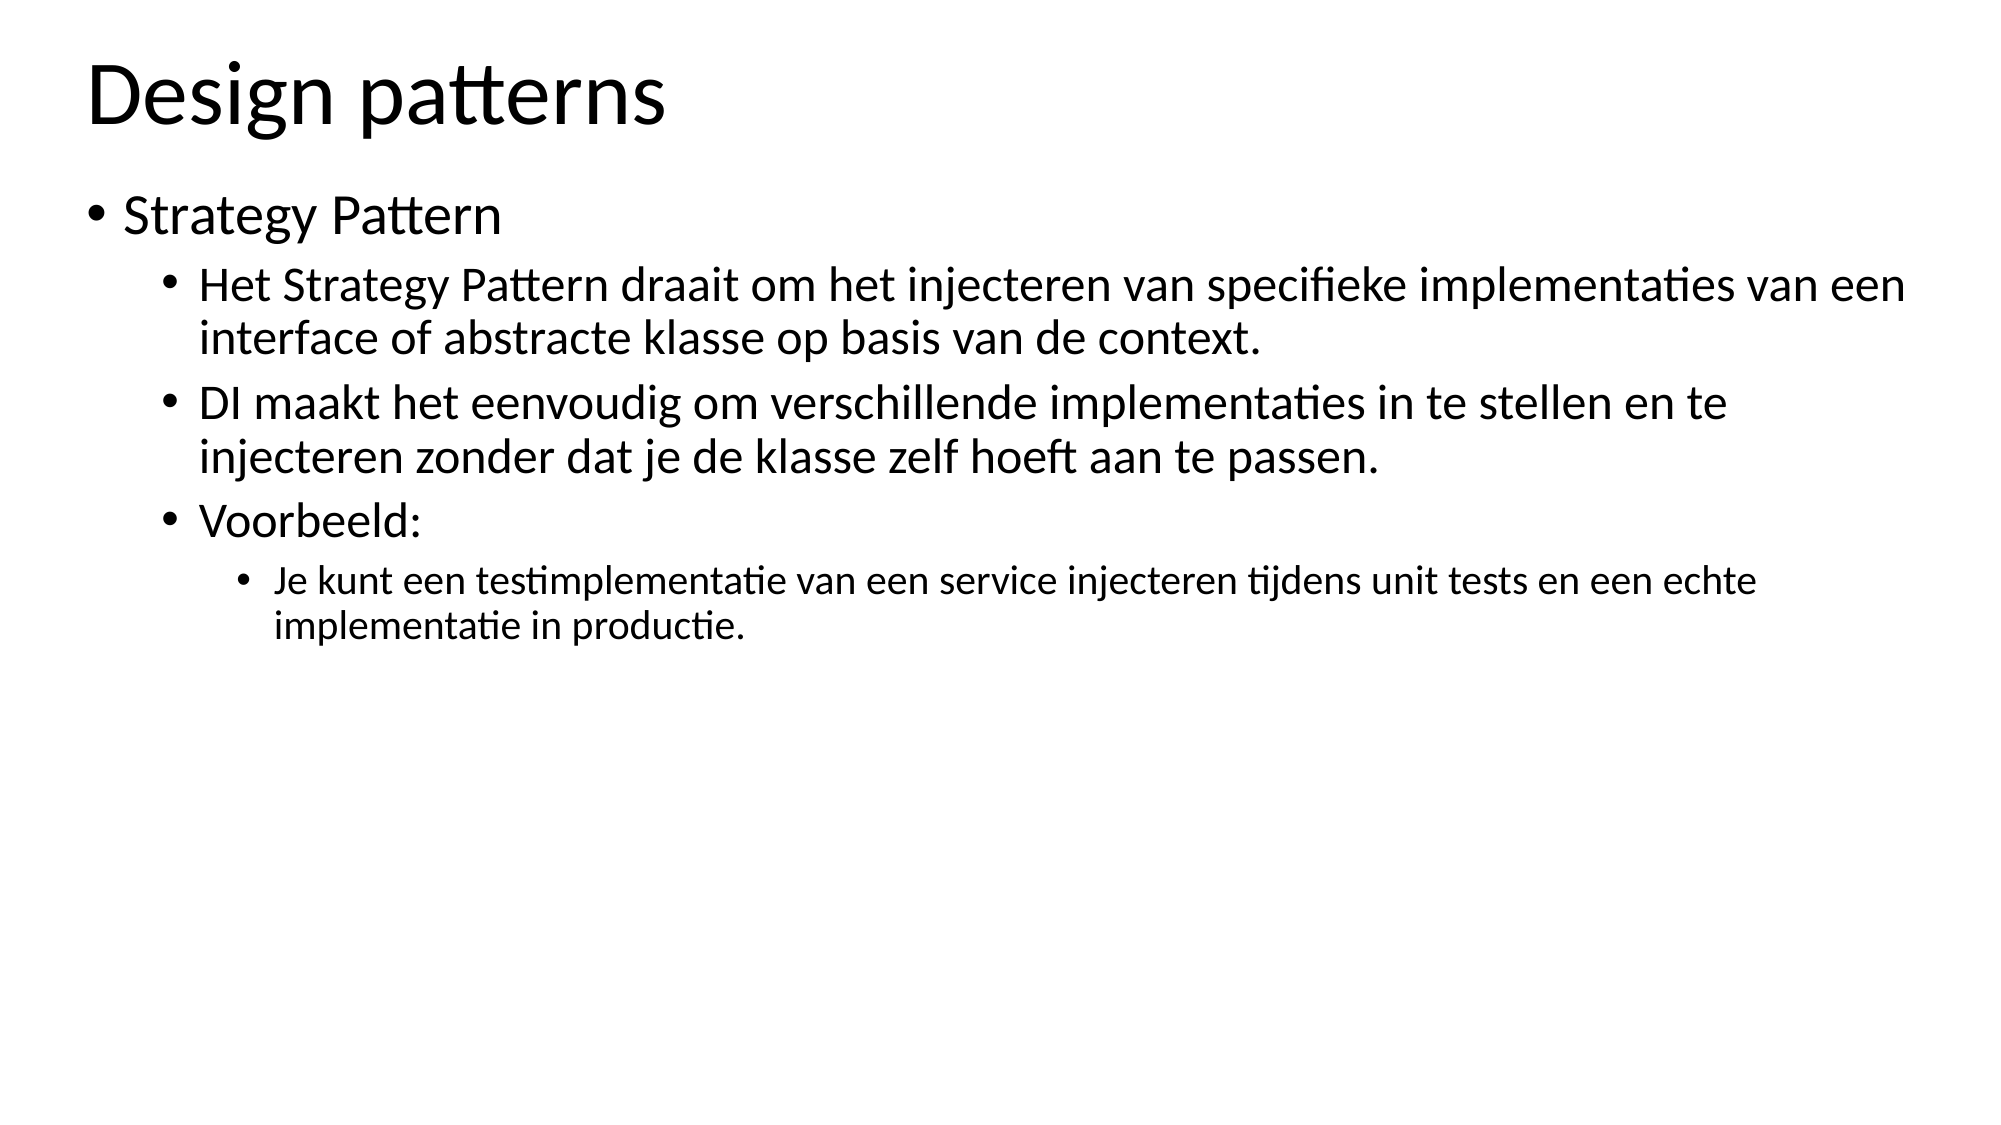

# Design patterns
Strategy Pattern
Het Strategy Pattern draait om het injecteren van specifieke implementaties van een interface of abstracte klasse op basis van de context.
DI maakt het eenvoudig om verschillende implementaties in te stellen en te injecteren zonder dat je de klasse zelf hoeft aan te passen.
Voorbeeld:
Je kunt een testimplementatie van een service injecteren tijdens unit tests en een echte implementatie in productie.